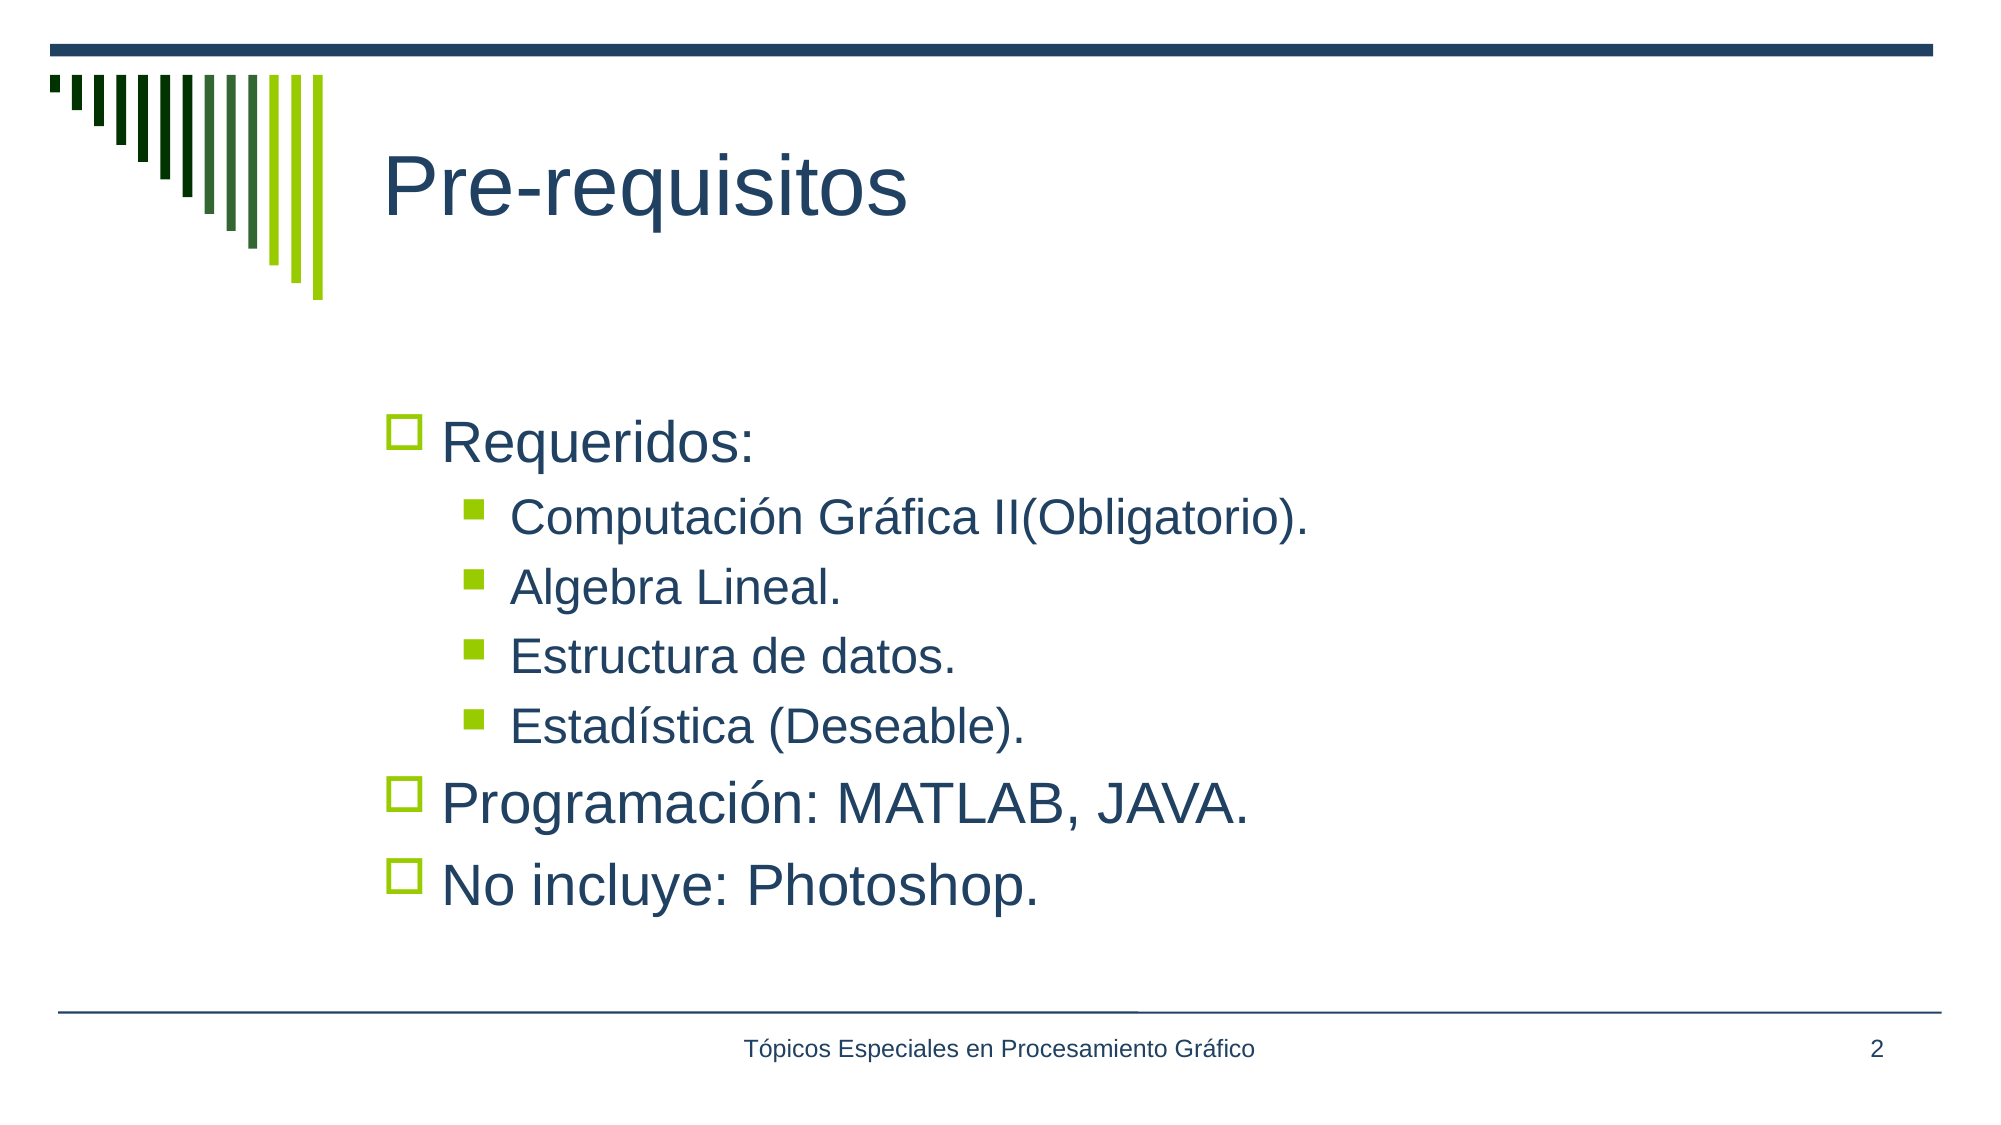

# Pre-requisitos
Requeridos:
Computación Gráfica II(Obligatorio).
Algebra Lineal.
Estructura de datos.
Estadística (Deseable).
Programación: MATLAB, JAVA.
No incluye: Photoshop.

Tópicos Especiales en Procesamiento Gráfico
2